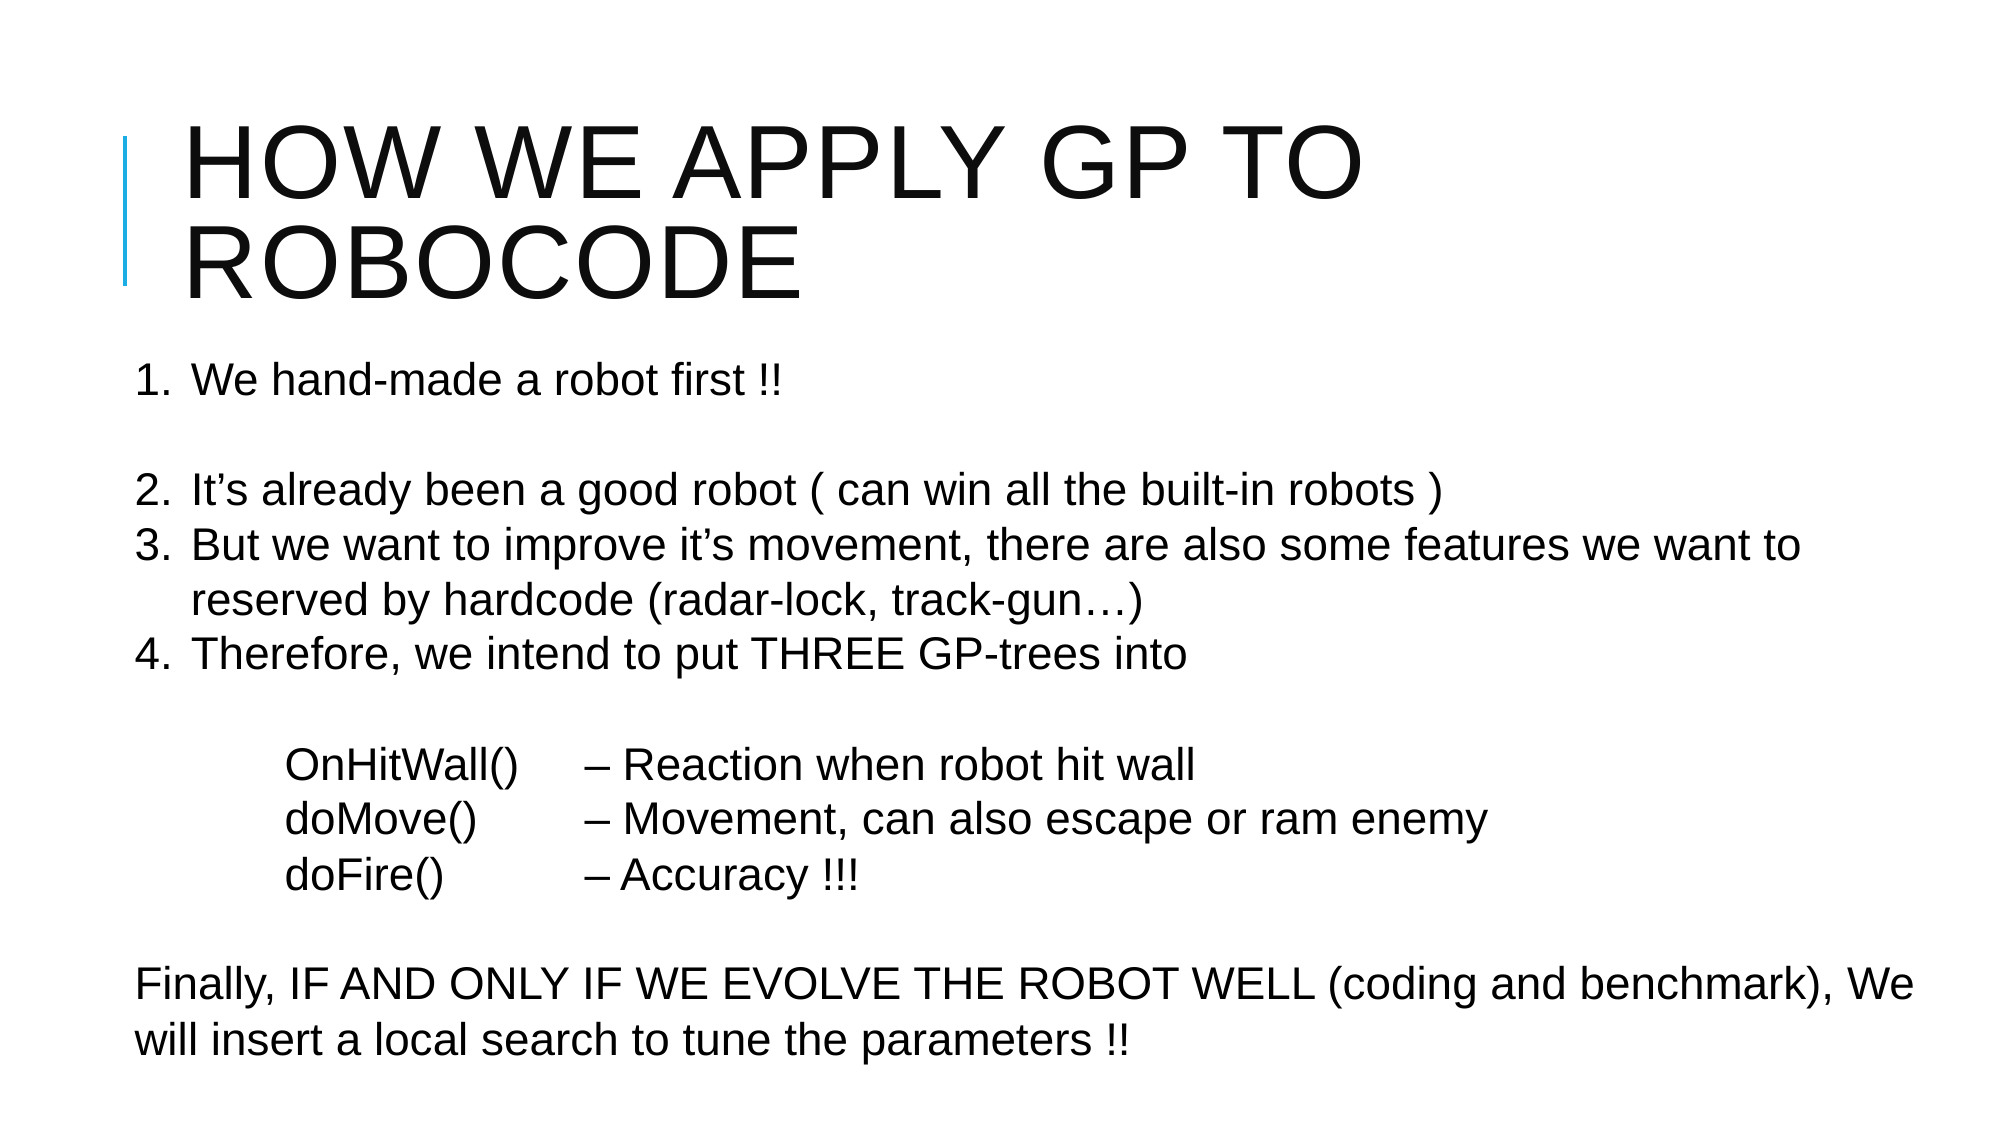

# How we apply GP to robocode
We hand-made a robot first !!

It’s already been a good robot ( can win all the built-in robots )
But we want to improve it’s movement, there are also some features we want to reserved by hardcode (radar-lock, track-gun…)
Therefore, we intend to put THREE GP-trees into

 	OnHitWall() 	– Reaction when robot hit wall
 	doMove() 	– Movement, can also escape or ram enemy
 	doFire() 	– Accuracy !!!

Finally, IF AND ONLY IF WE EVOLVE THE ROBOT WELL (coding and benchmark), We will insert a local search to tune the parameters !!